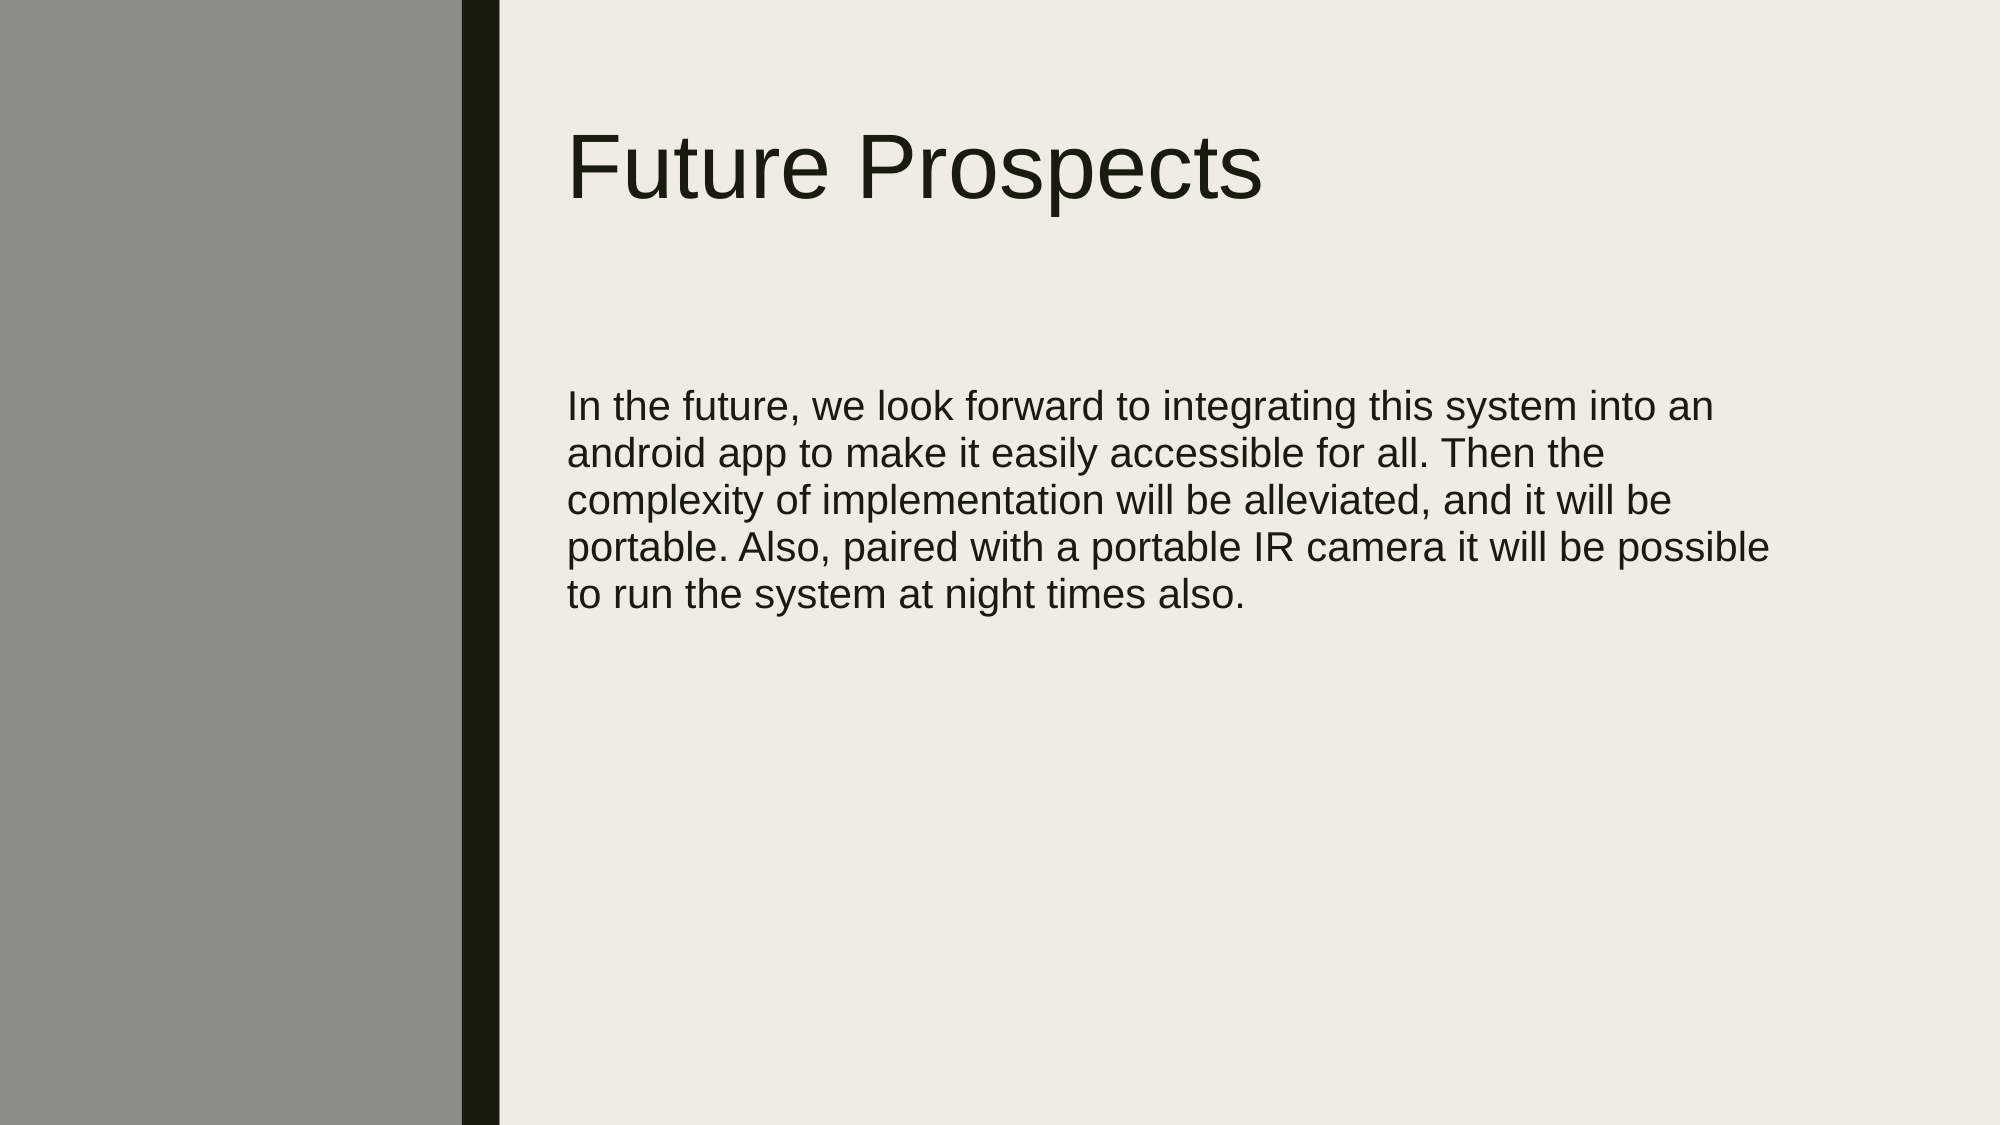

# Future Prospects
In the future, we look forward to integrating this system into an android app to make it easily accessible for all. Then the complexity of implementation will be alleviated, and it will be portable. Also, paired with a portable IR camera it will be possible to run the system at night times also.